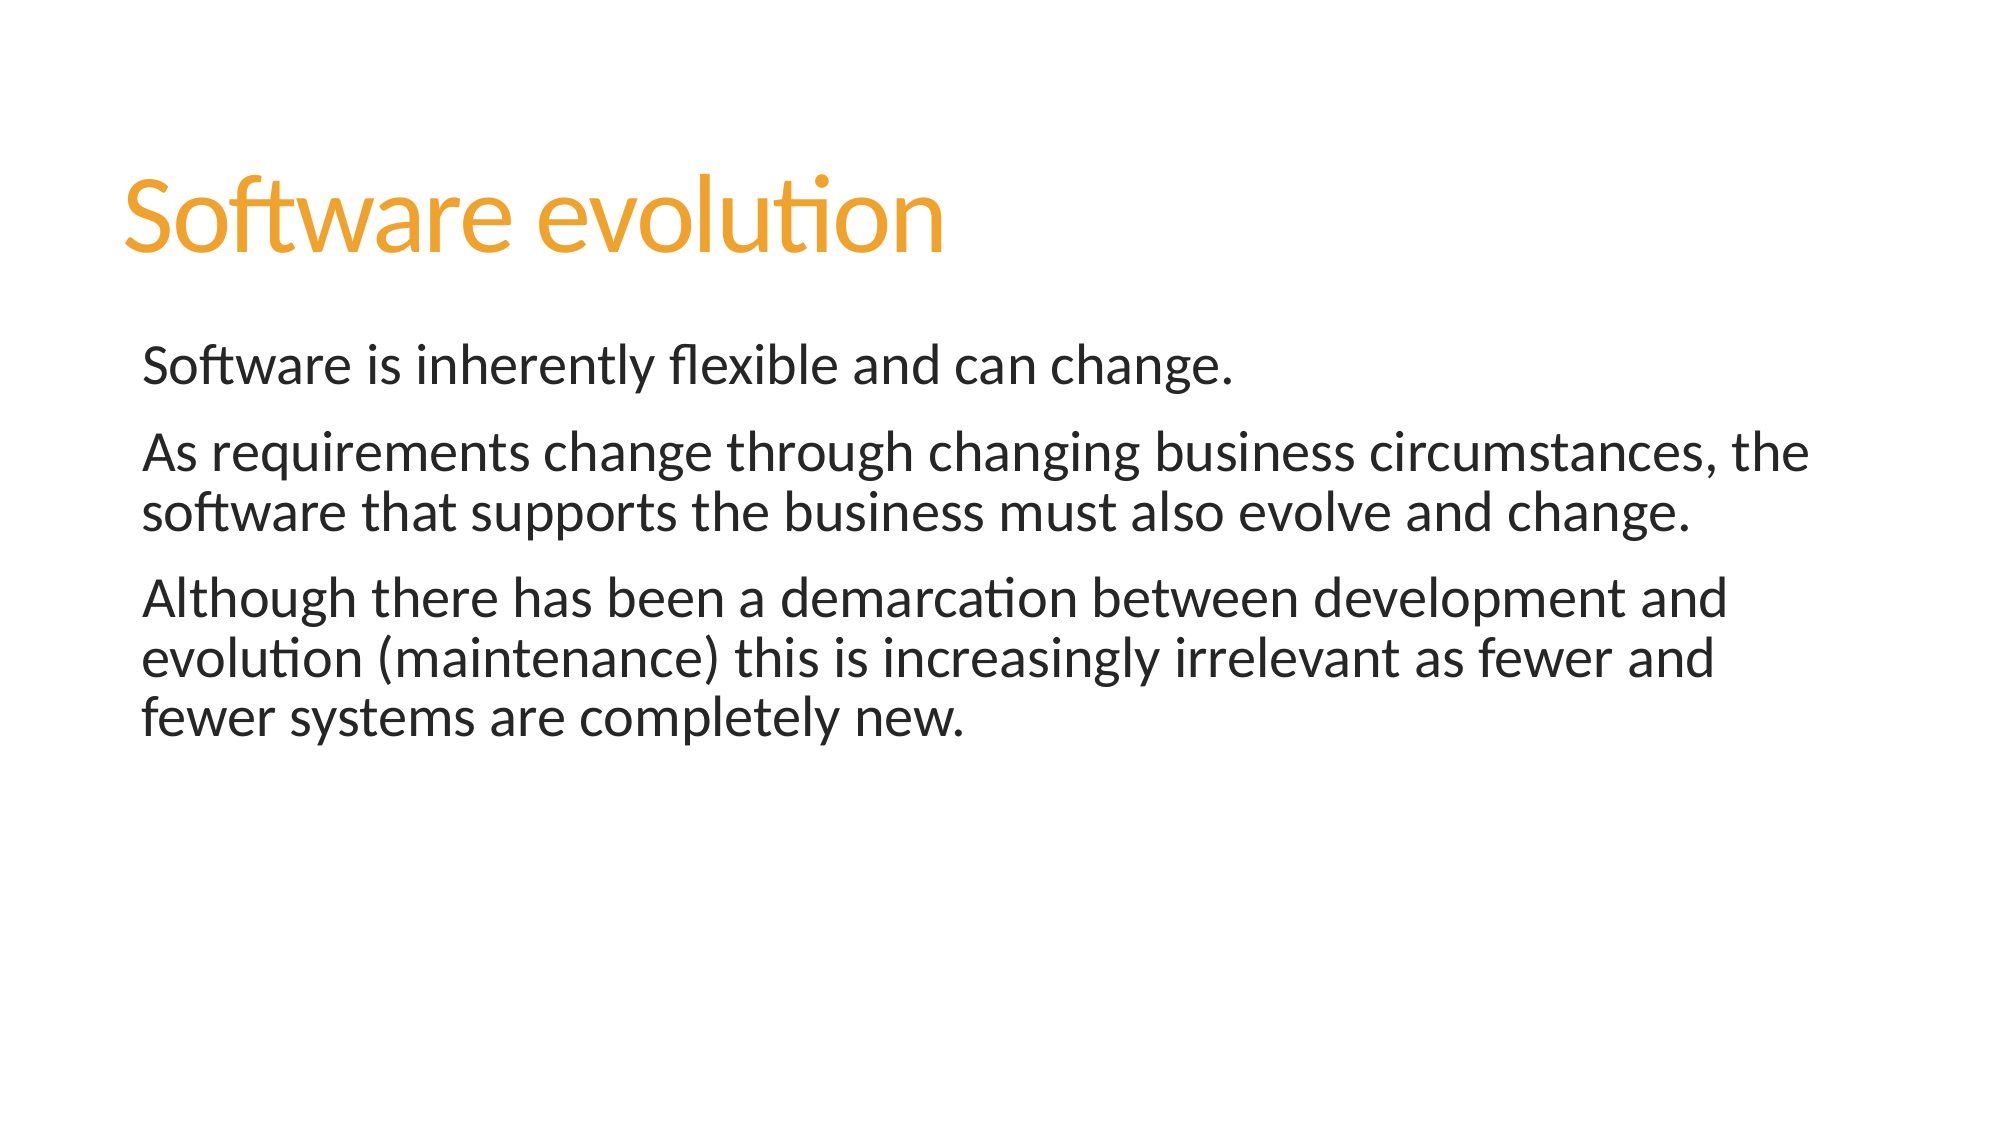

# Software evolution
Software is inherently flexible and can change.
As requirements change through changing business circumstances, the software that supports the business must also evolve and change.
Although there has been a demarcation between development and evolution (maintenance) this is increasingly irrelevant as fewer and fewer systems are completely new.